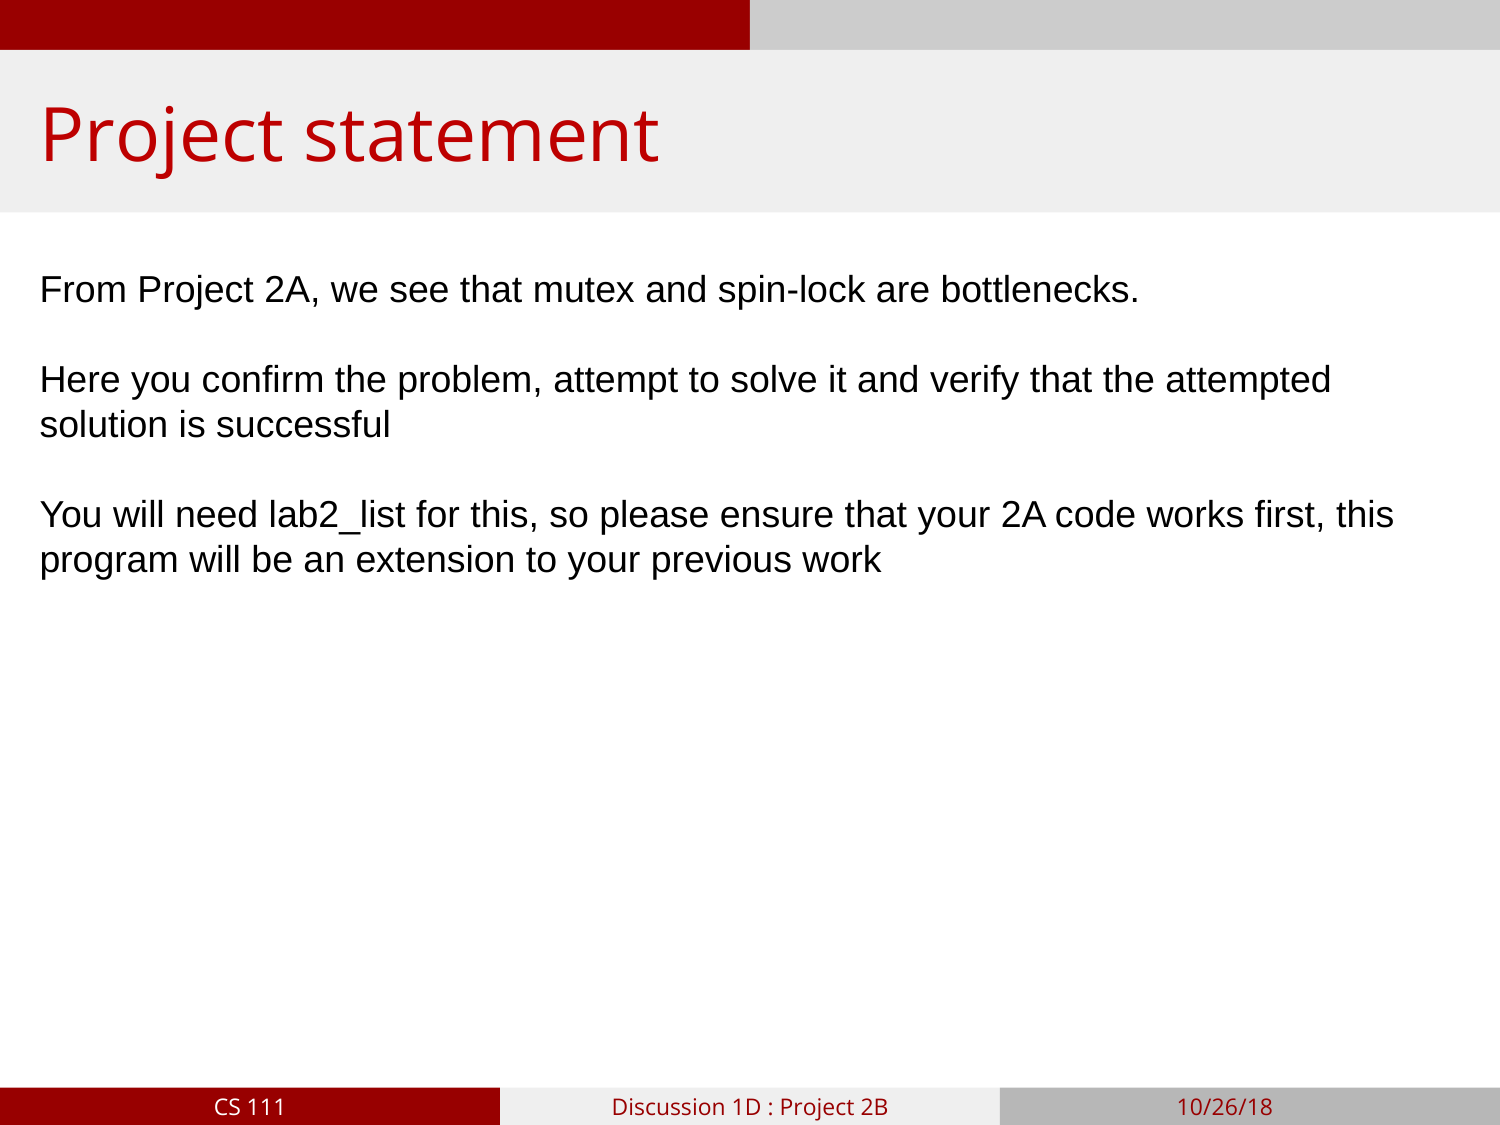

# Project statement
From Project 2A, we see that mutex and spin-lock are bottlenecks.

Here you confirm the problem, attempt to solve it and verify that the attempted solution is successful

You will need lab2_list for this, so please ensure that your 2A code works first, this program will be an extension to your previous work